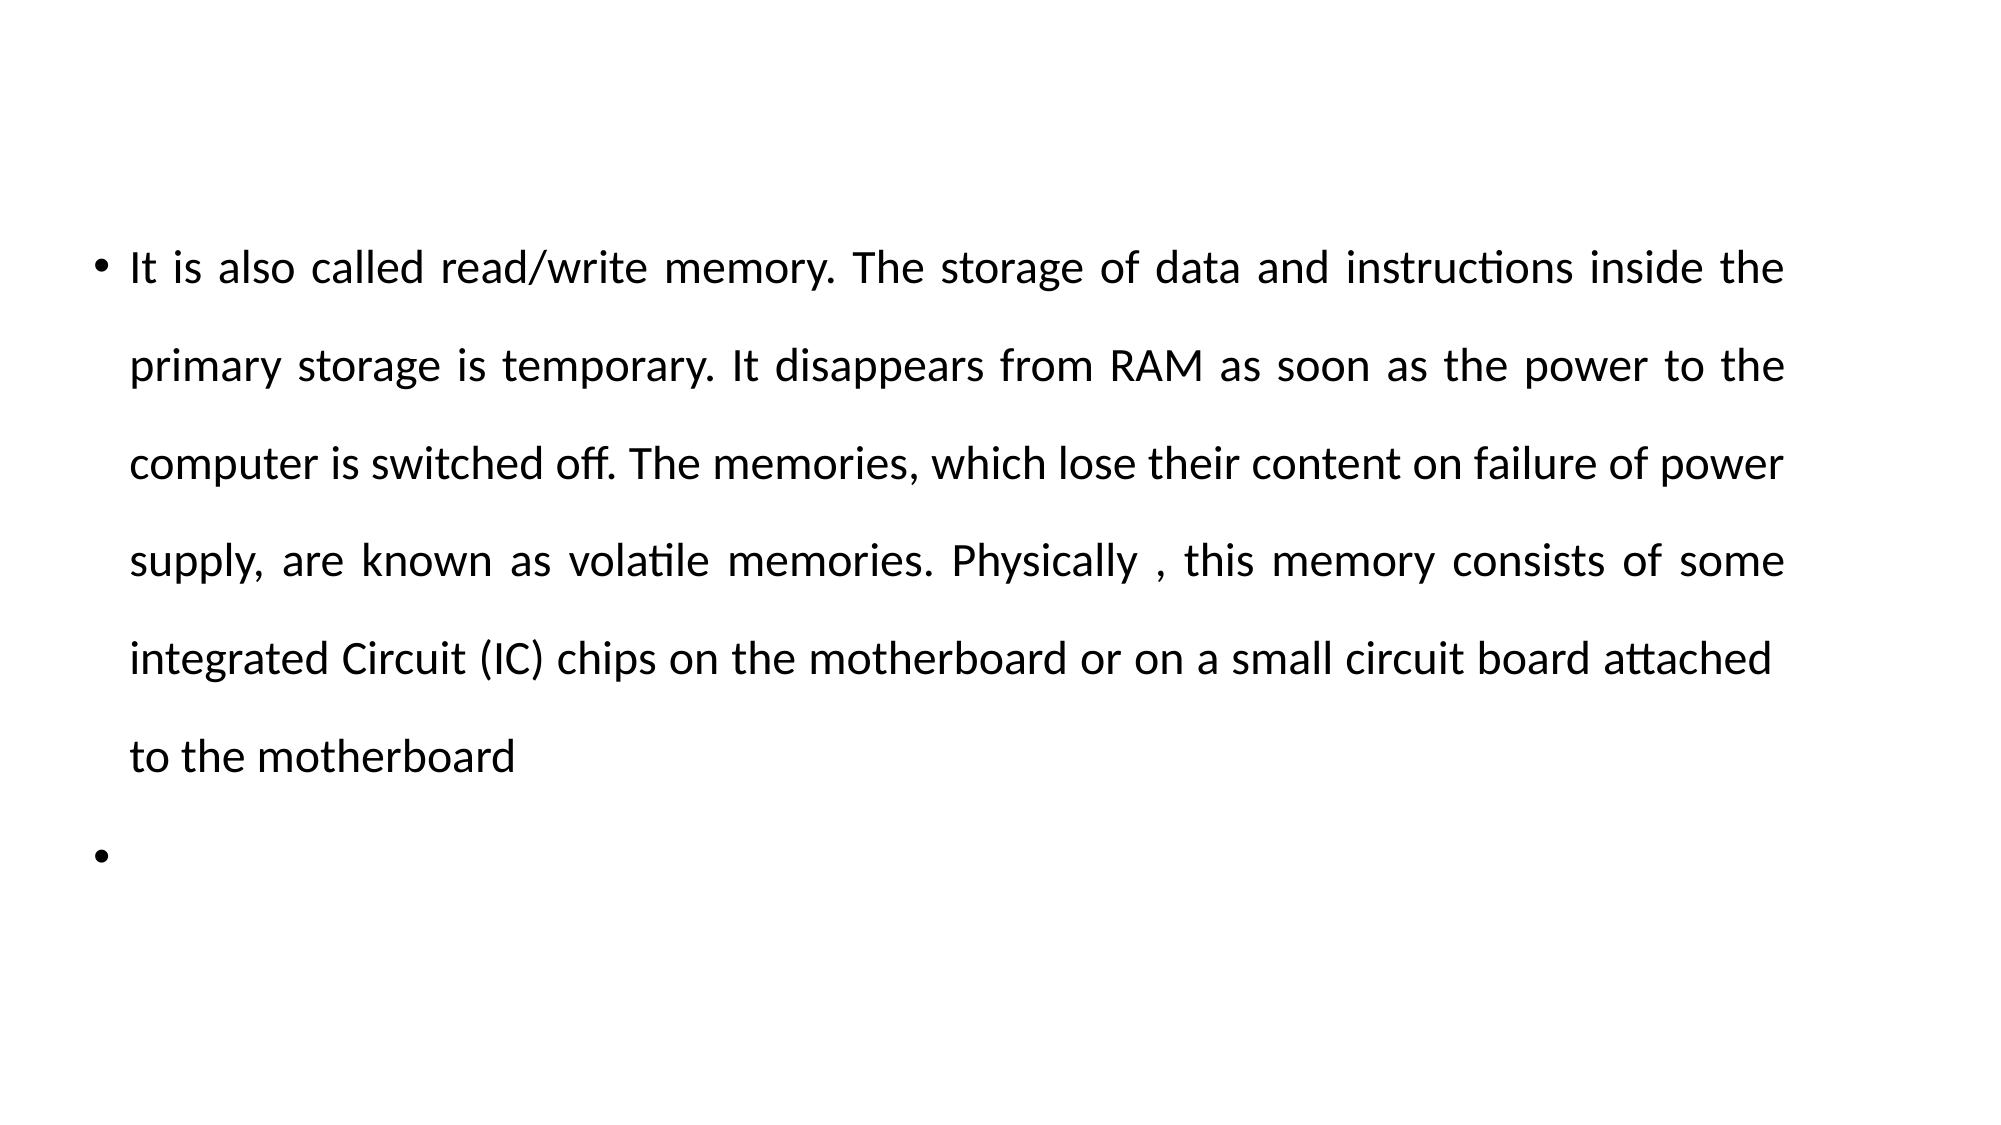

It is also called read/write memory. The storage of data and instructions inside the primary storage is temporary. It disappears from RAM as soon as the power to the computer is switched off. The memories, which lose their content on failure of power supply, are known as volatile memories. Physically , this memory consists of some integrated Circuit (IC) chips on the motherboard or on a small circuit board attached  to the motherboard